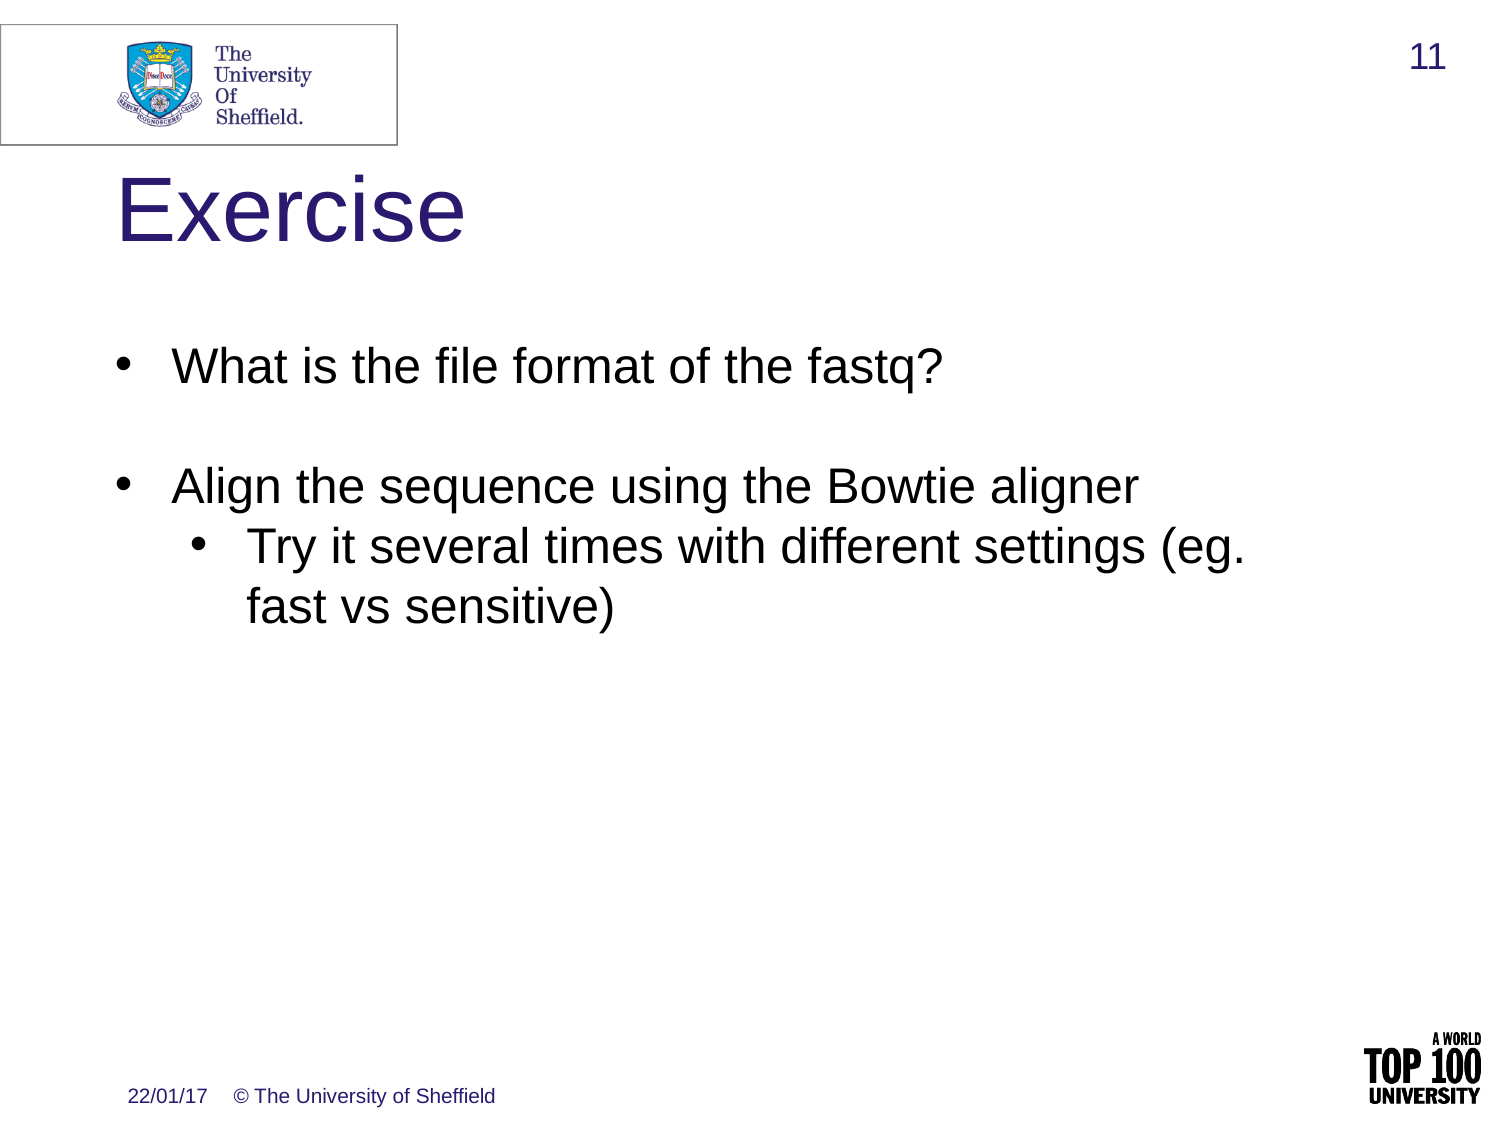

11
# Exercise
What is the file format of the fastq?

Align the sequence using the Bowtie aligner
Try it several times with different settings (eg. fast vs sensitive)

22/01/17
© The University of Sheffield